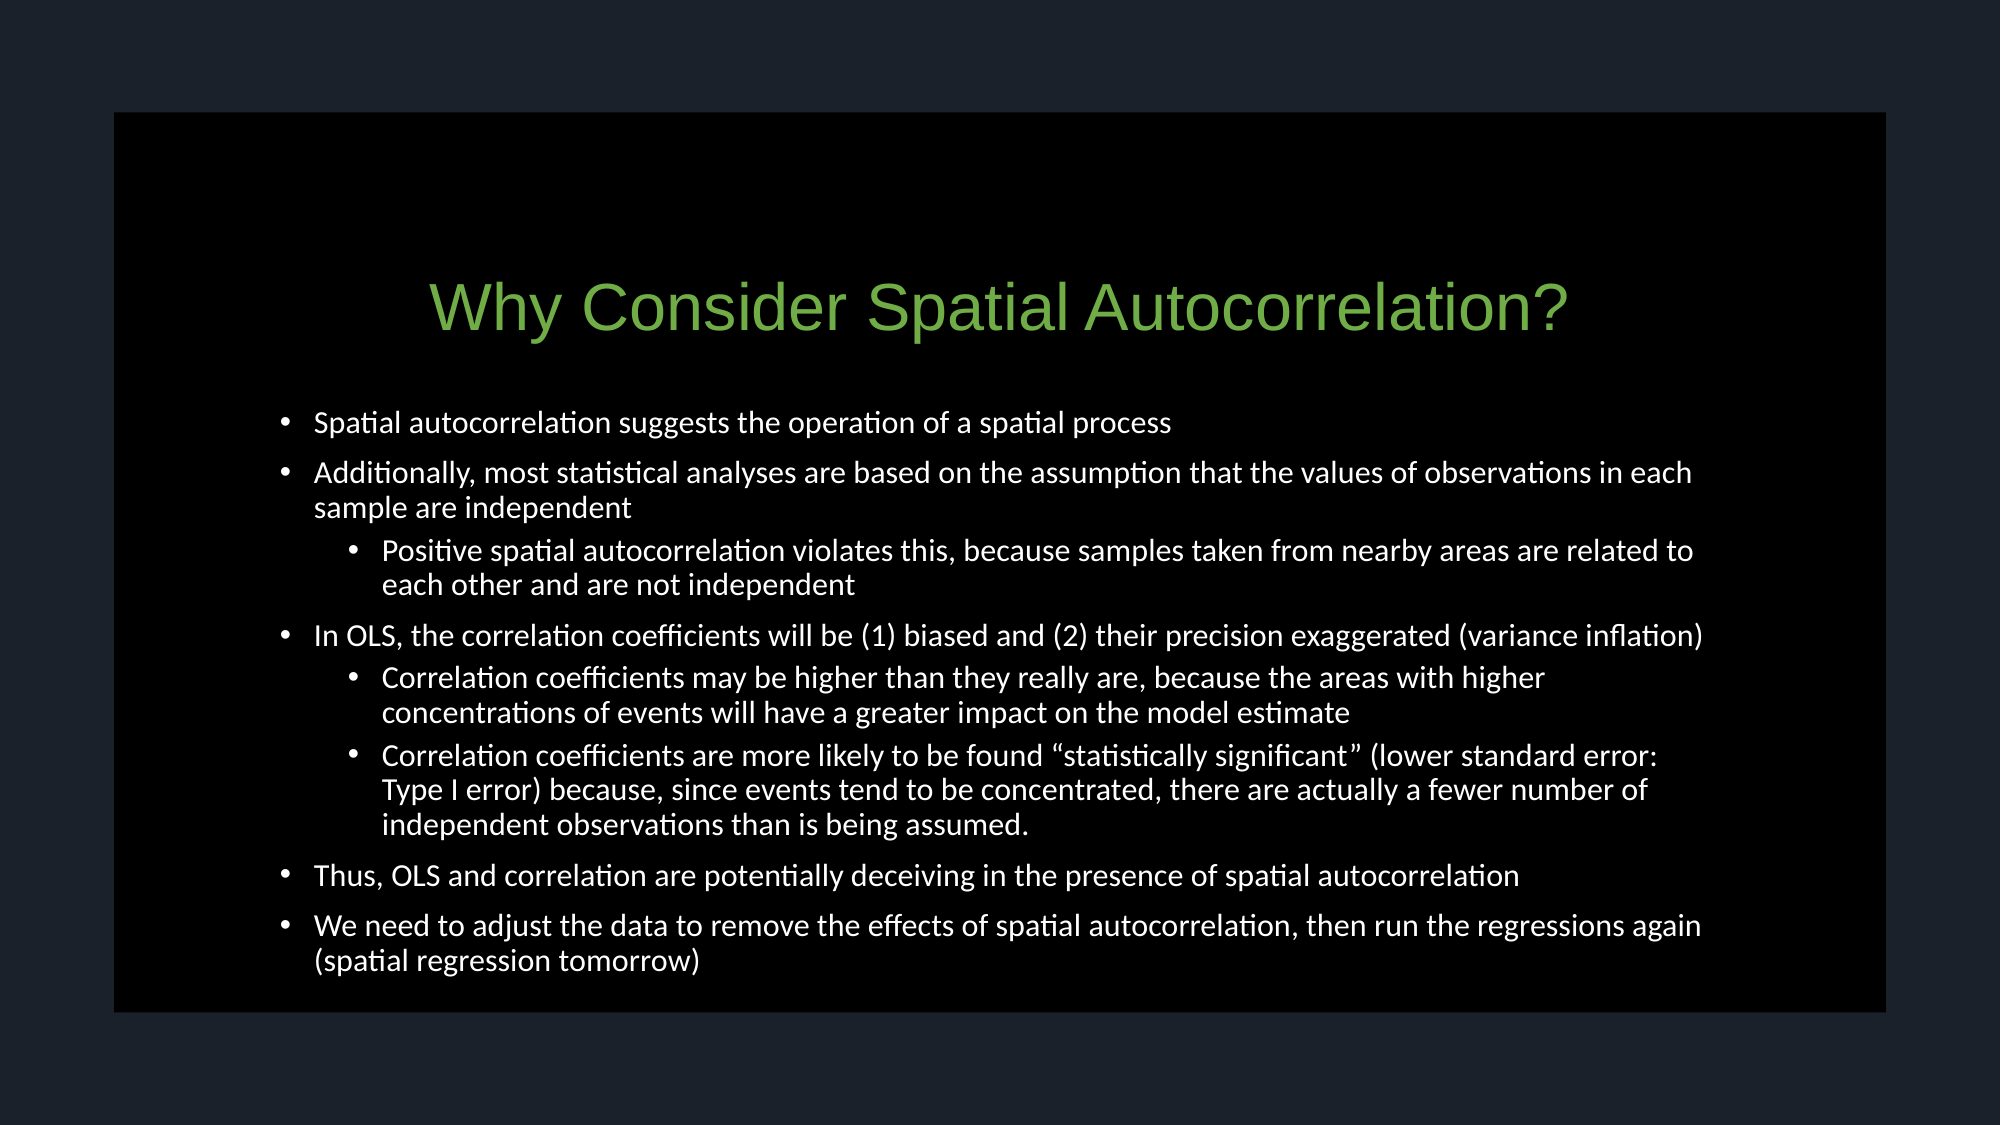

# Why Consider Spatial Autocorrelation?
Spatial autocorrelation suggests the operation of a spatial process
Additionally, most statistical analyses are based on the assumption that the values of observations in each sample are independent
Positive spatial autocorrelation violates this, because samples taken from nearby areas are related to each other and are not independent
In OLS, the correlation coefficients will be (1) biased and (2) their precision exaggerated (variance inflation)
Correlation coefficients may be higher than they really are, because the areas with higher concentrations of events will have a greater impact on the model estimate
Correlation coefficients are more likely to be found “statistically significant” (lower standard error: Type I error) because, since events tend to be concentrated, there are actually a fewer number of independent observations than is being assumed.
Thus, OLS and correlation are potentially deceiving in the presence of spatial autocorrelation
We need to adjust the data to remove the effects of spatial autocorrelation, then run the regressions again (spatial regression tomorrow)